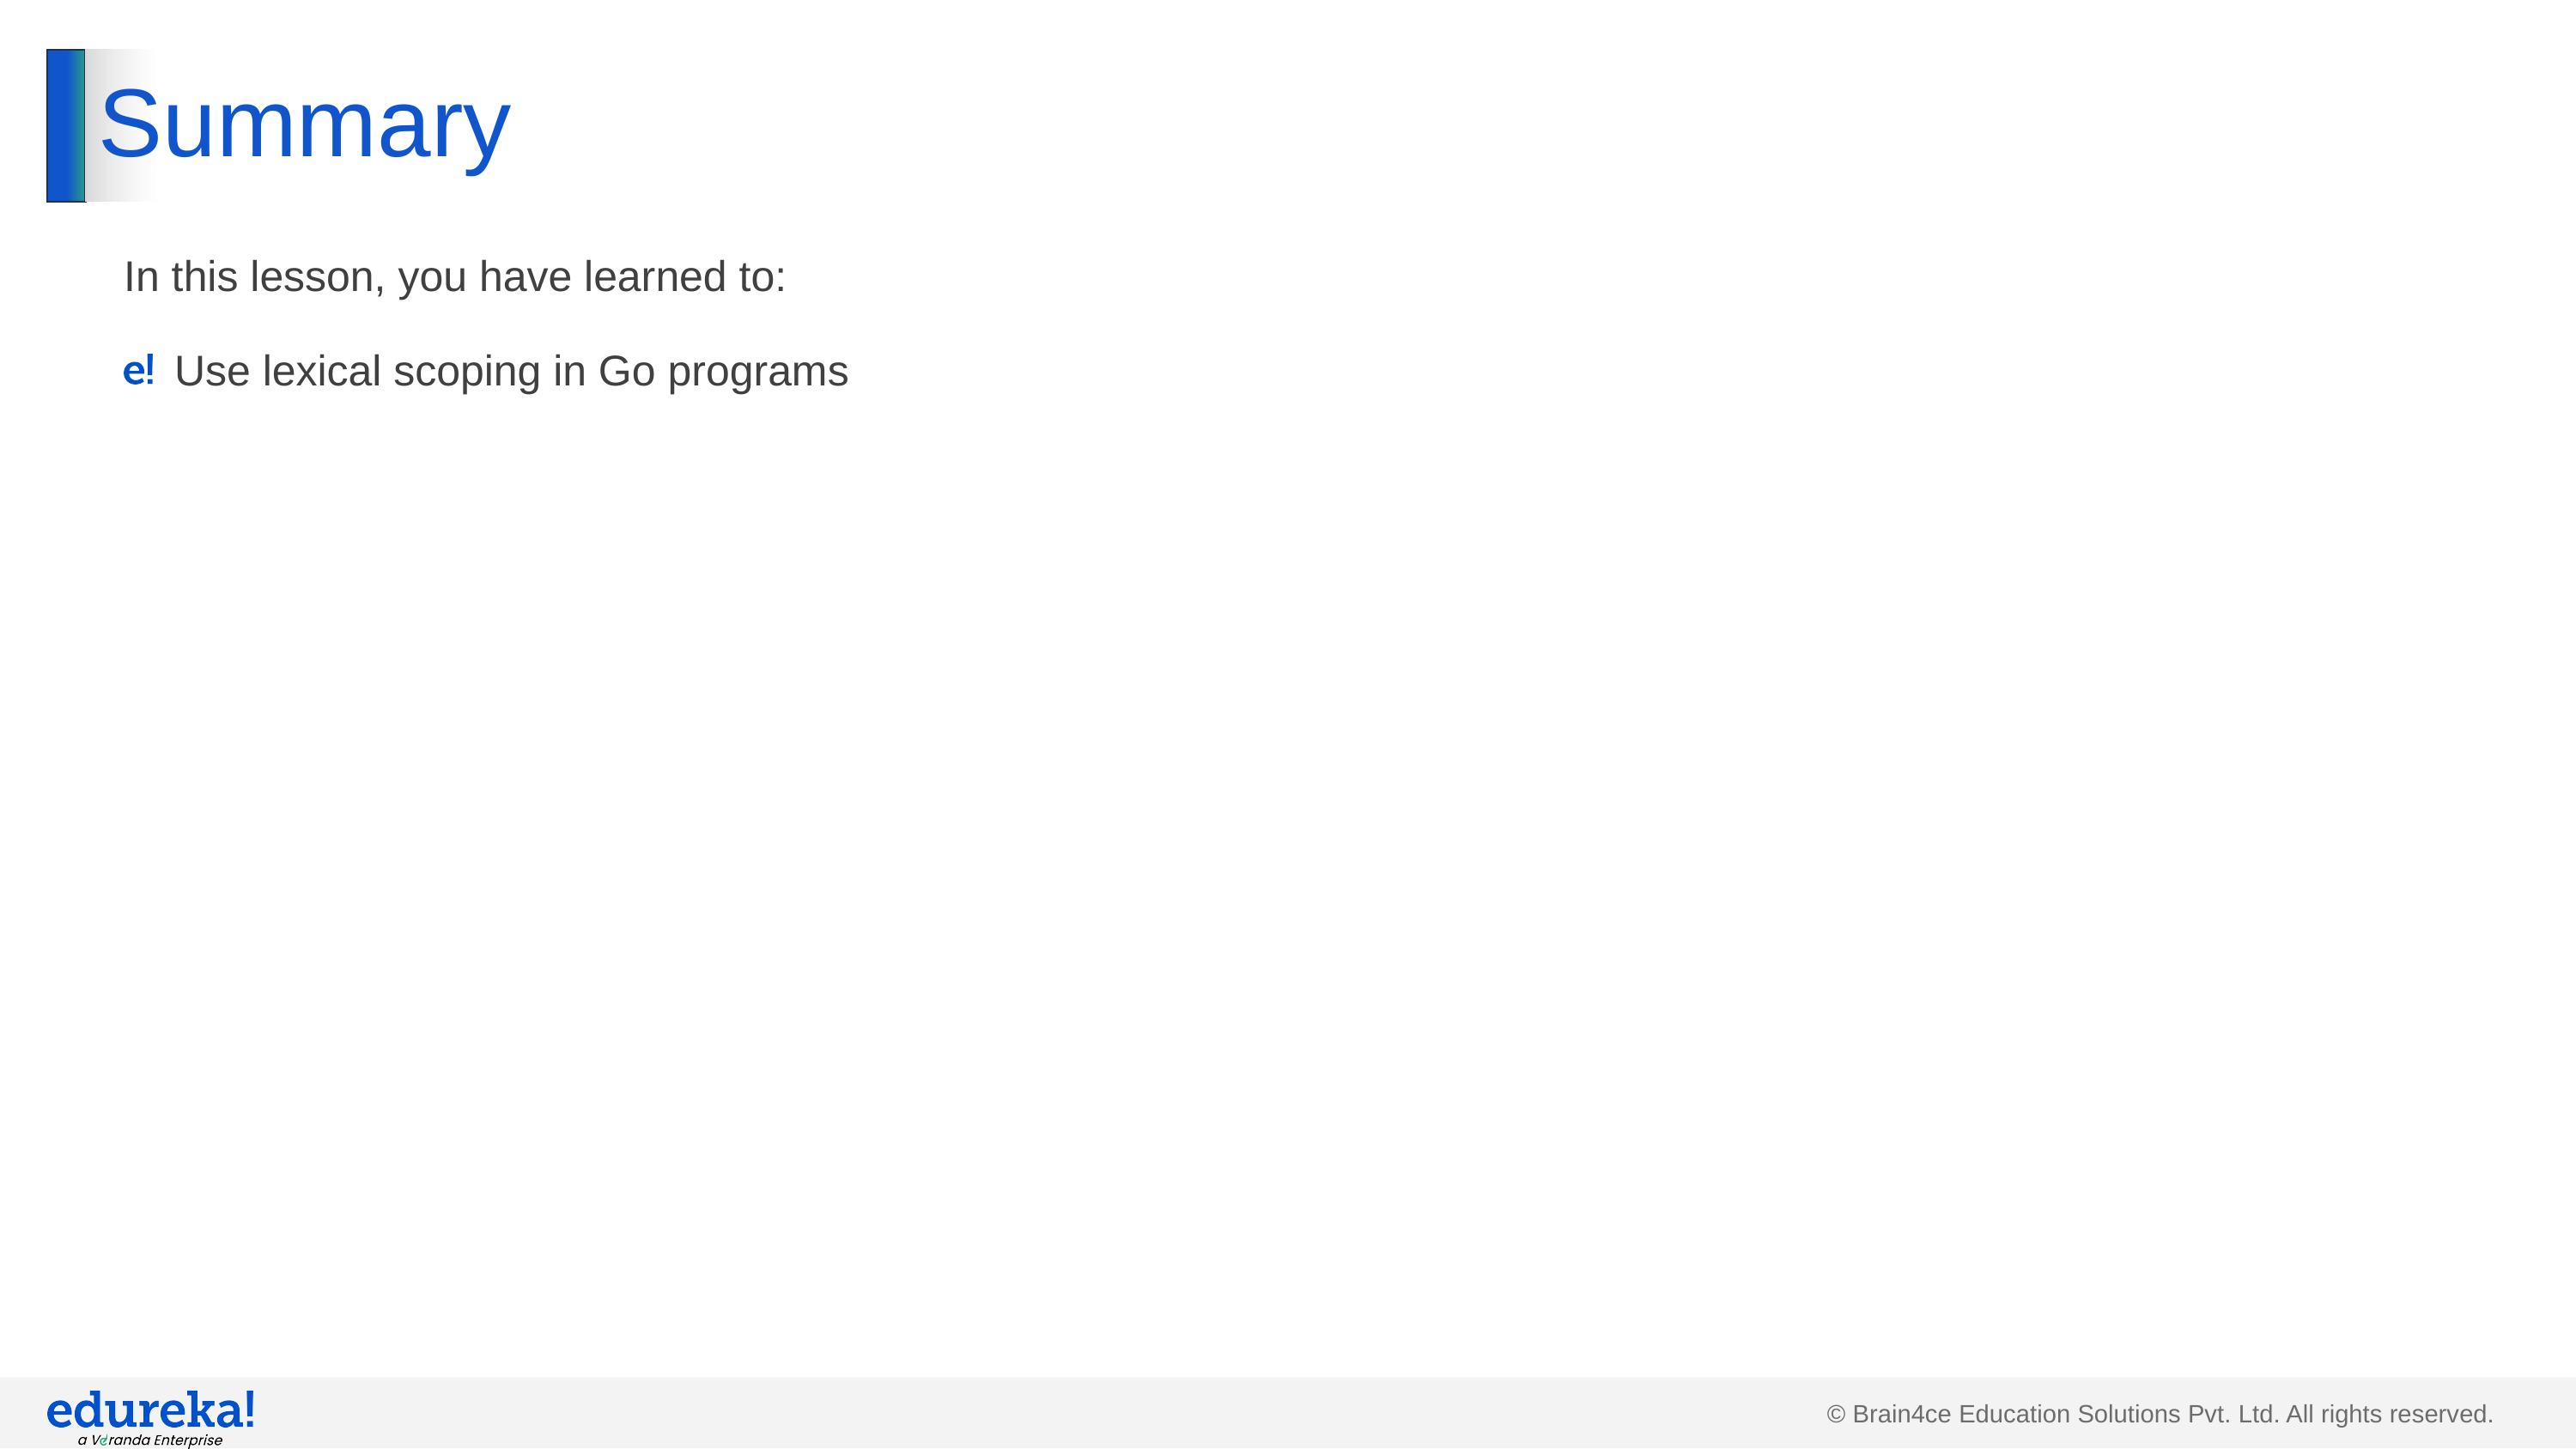

# Summary
In this lesson, you have learned to:
Use lexical scoping in Go programs